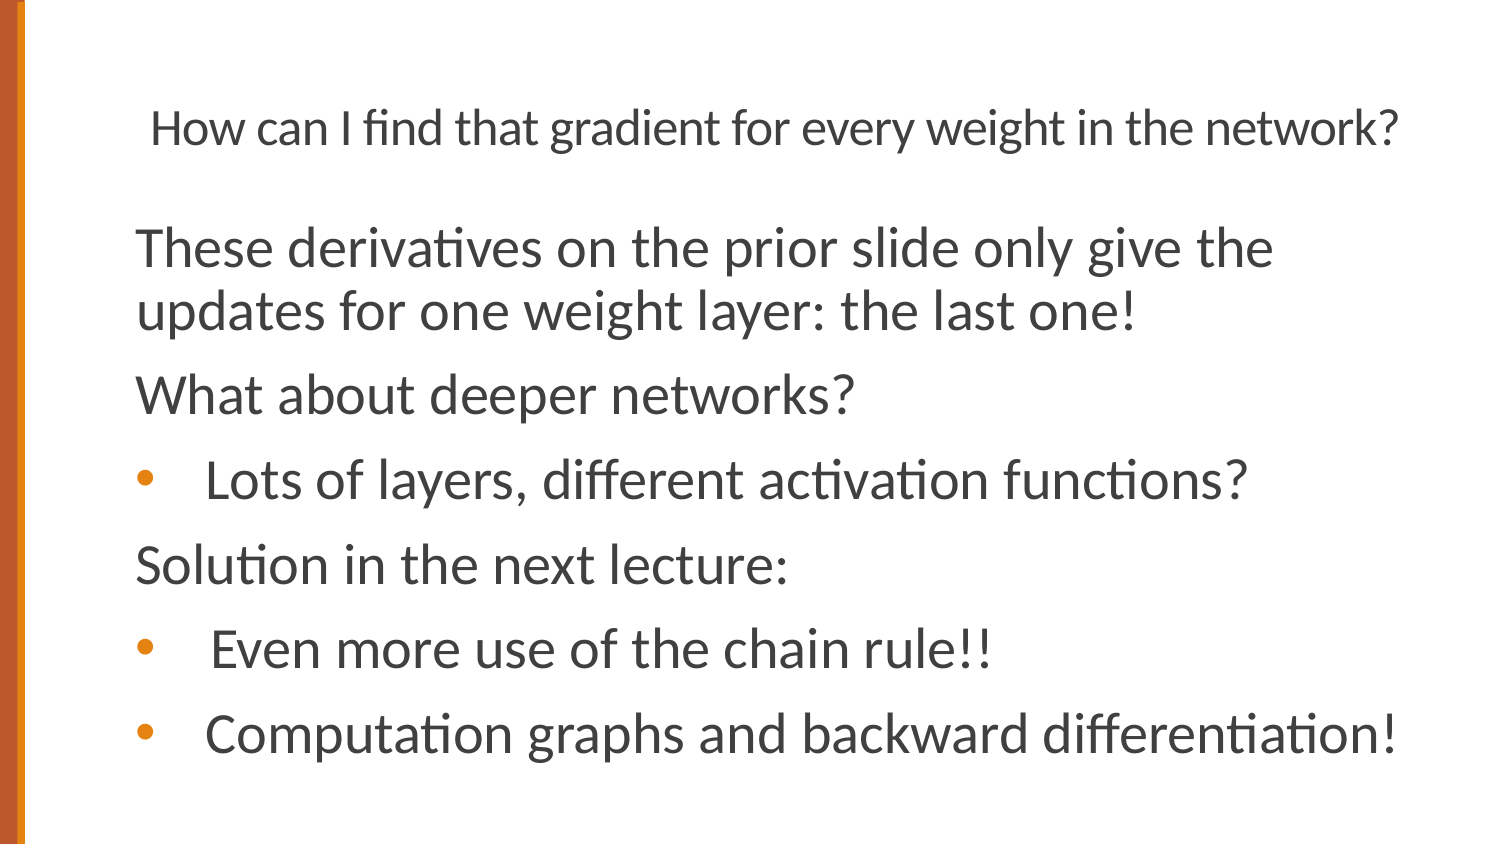

# How can I find that gradient for every weight in the network?
These derivatives on the prior slide only give the updates for one weight layer: the last one!
What about deeper networks?
Lots of layers, different activation functions?
Solution in the next lecture:
Even more use of the chain rule!!
Computation graphs and backward differentiation!
48